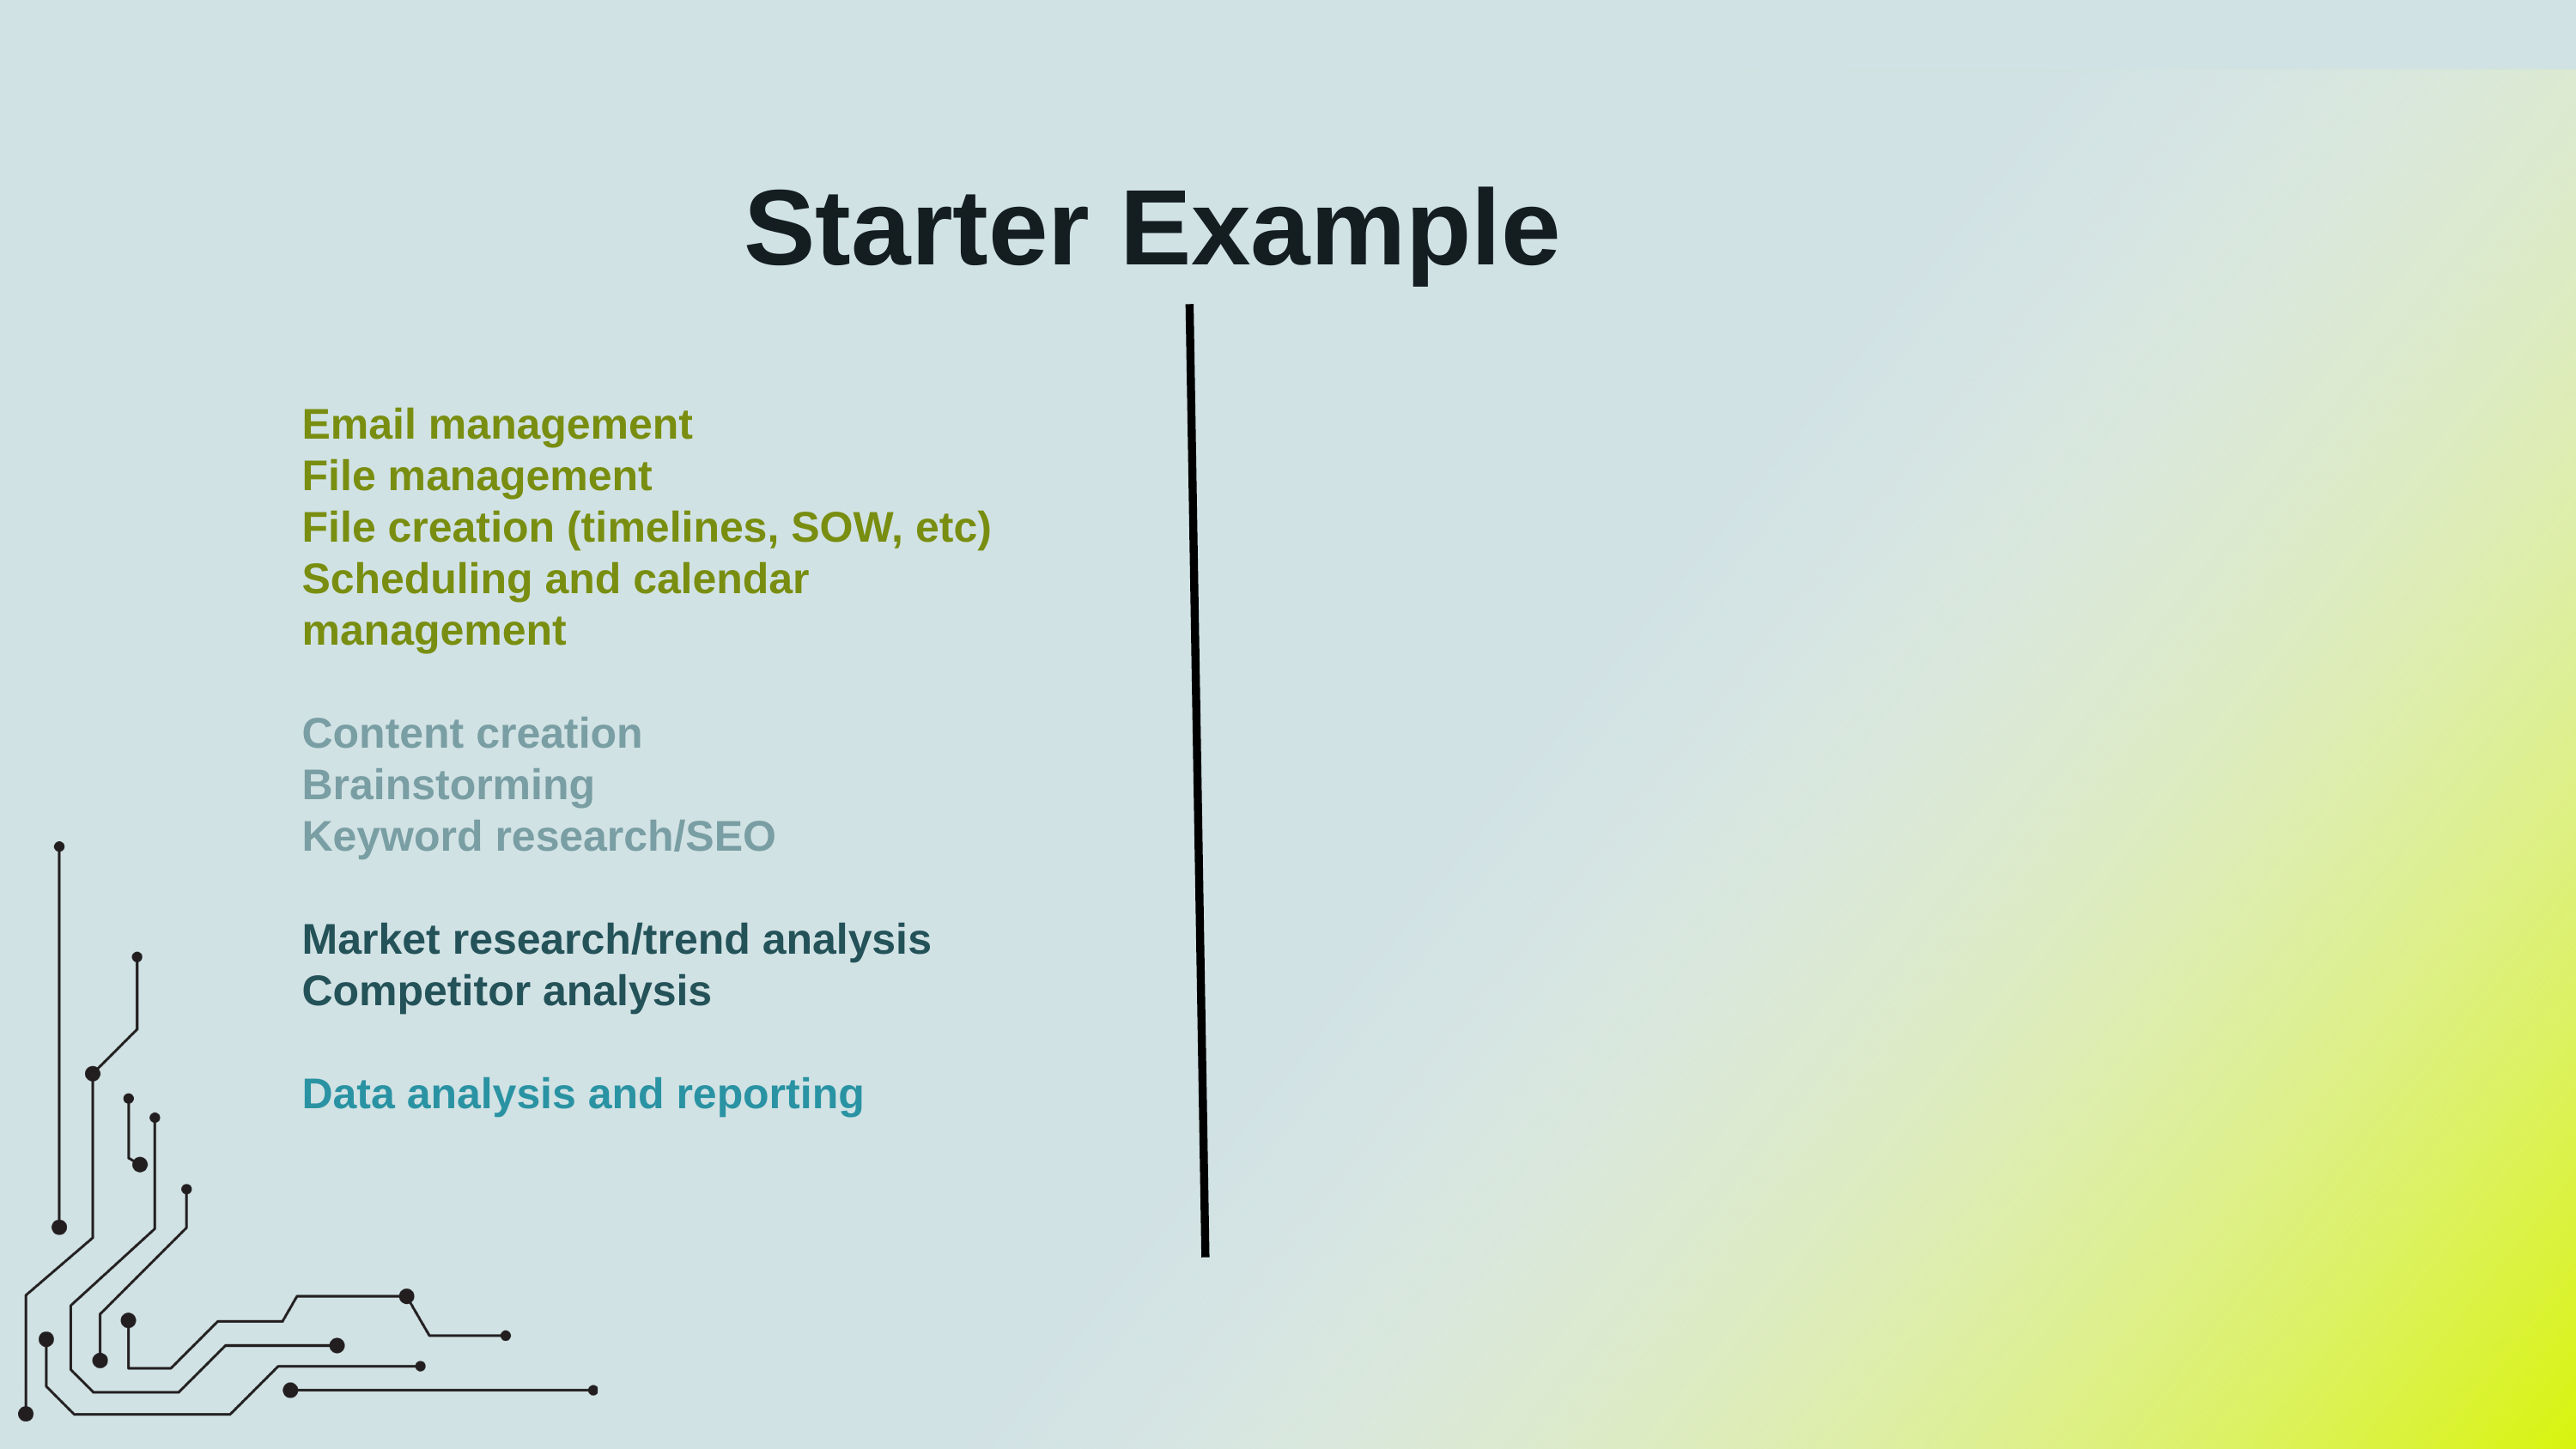

Starter Example
Email management
File management
File creation (timelines, SOW, etc)
Scheduling and calendar management

Content creation
Brainstorming
Keyword research/SEO

Market research/trend analysis
Competitor analysis

Data analysis and reporting